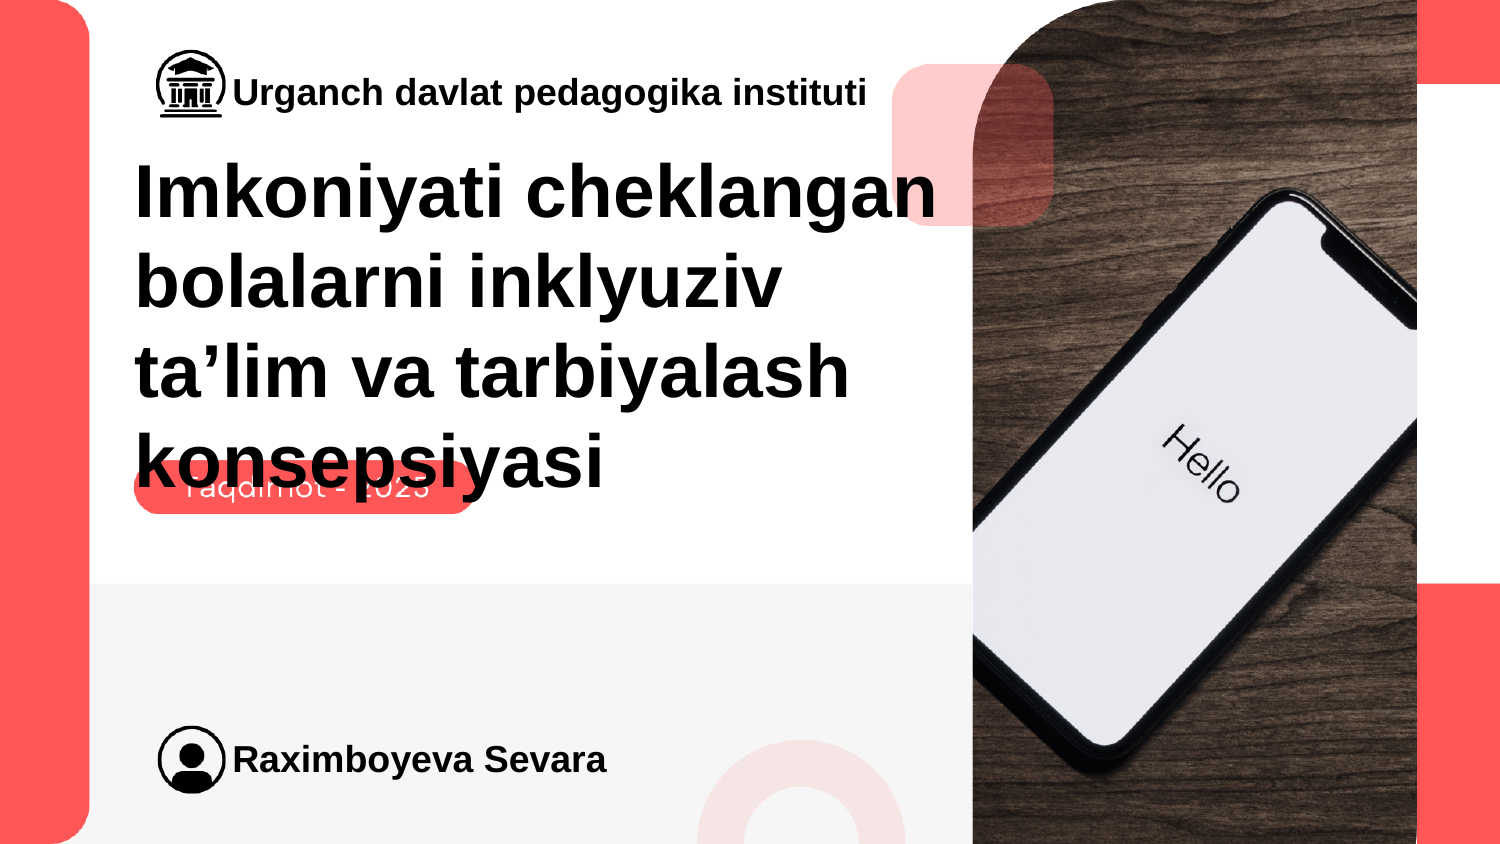

Urganch davlat pedagogika instituti
Imkoniyati cheklangan bolalarni inklyuziv taʼlim va tarbiyalash konsepsiyasi
Raximboyeva Sevara